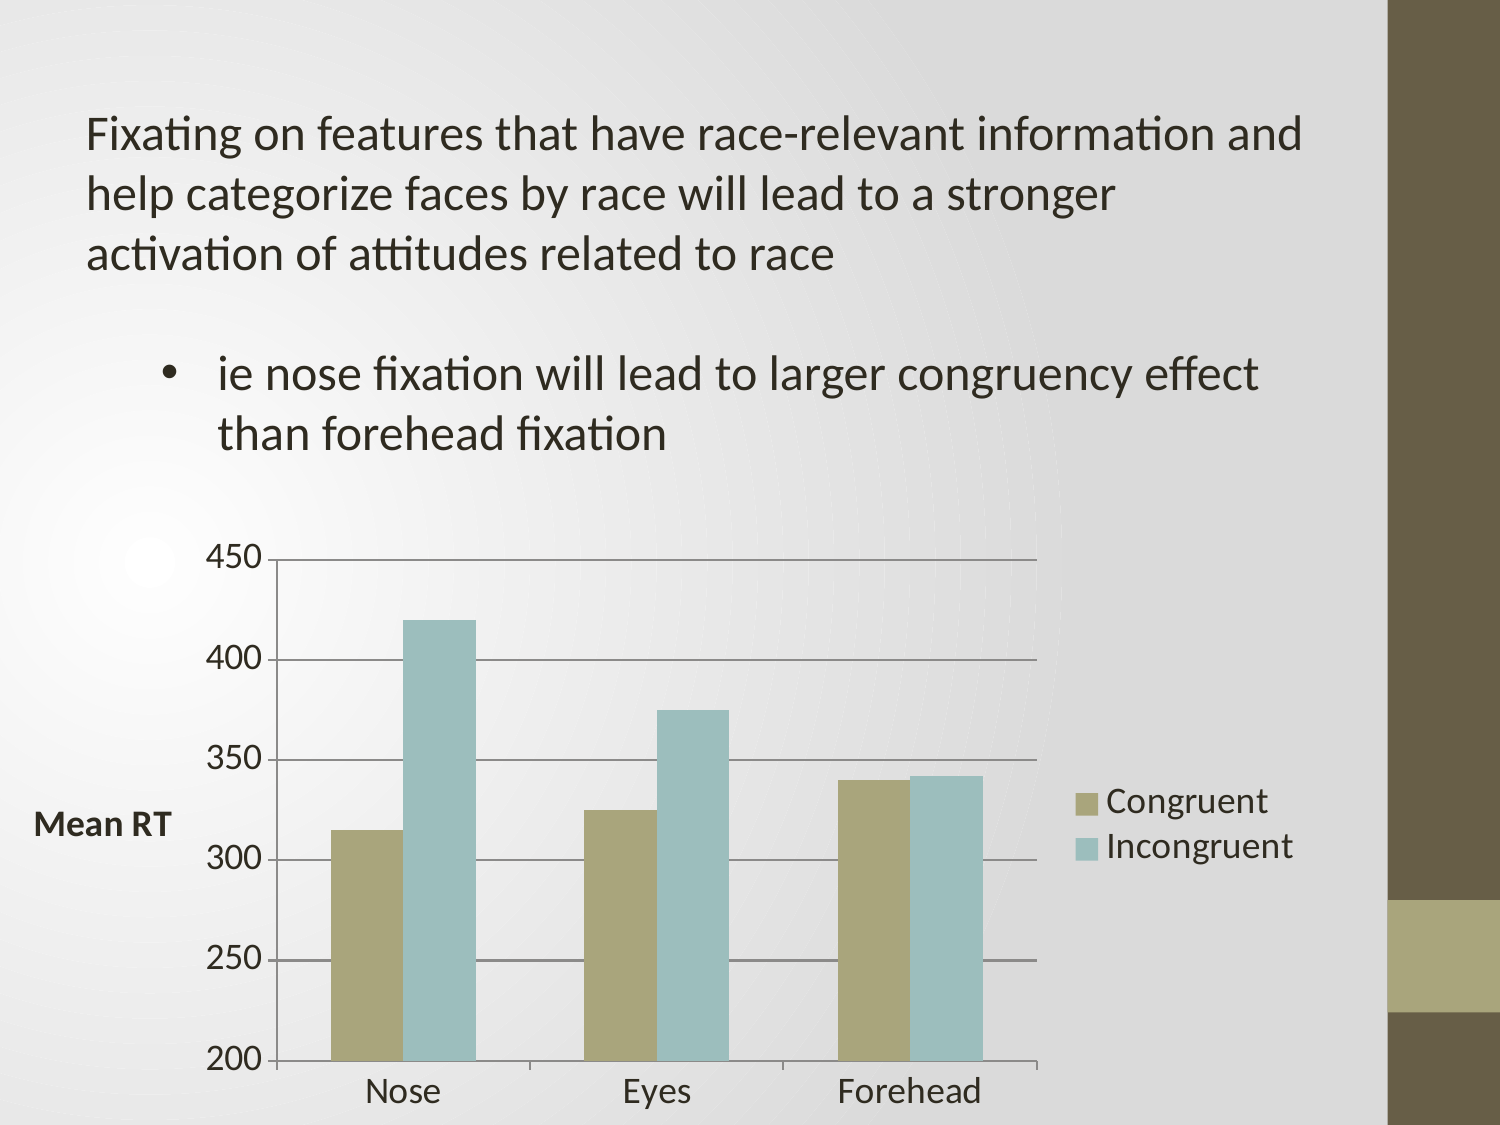

Fixating on features that have race-relevant information and help categorize faces by race will lead to a stronger activation of attitudes related to race

ie nose fixation will lead to larger congruency effect than forehead fixation

### Chart

| Category | Congruent | Incongruent |
|---|---|---|
| Nose | 315.0 | 420.0 |
| Eyes | 325.0 | 375.0 |
| Forehead | 340.0 | 342.0 |